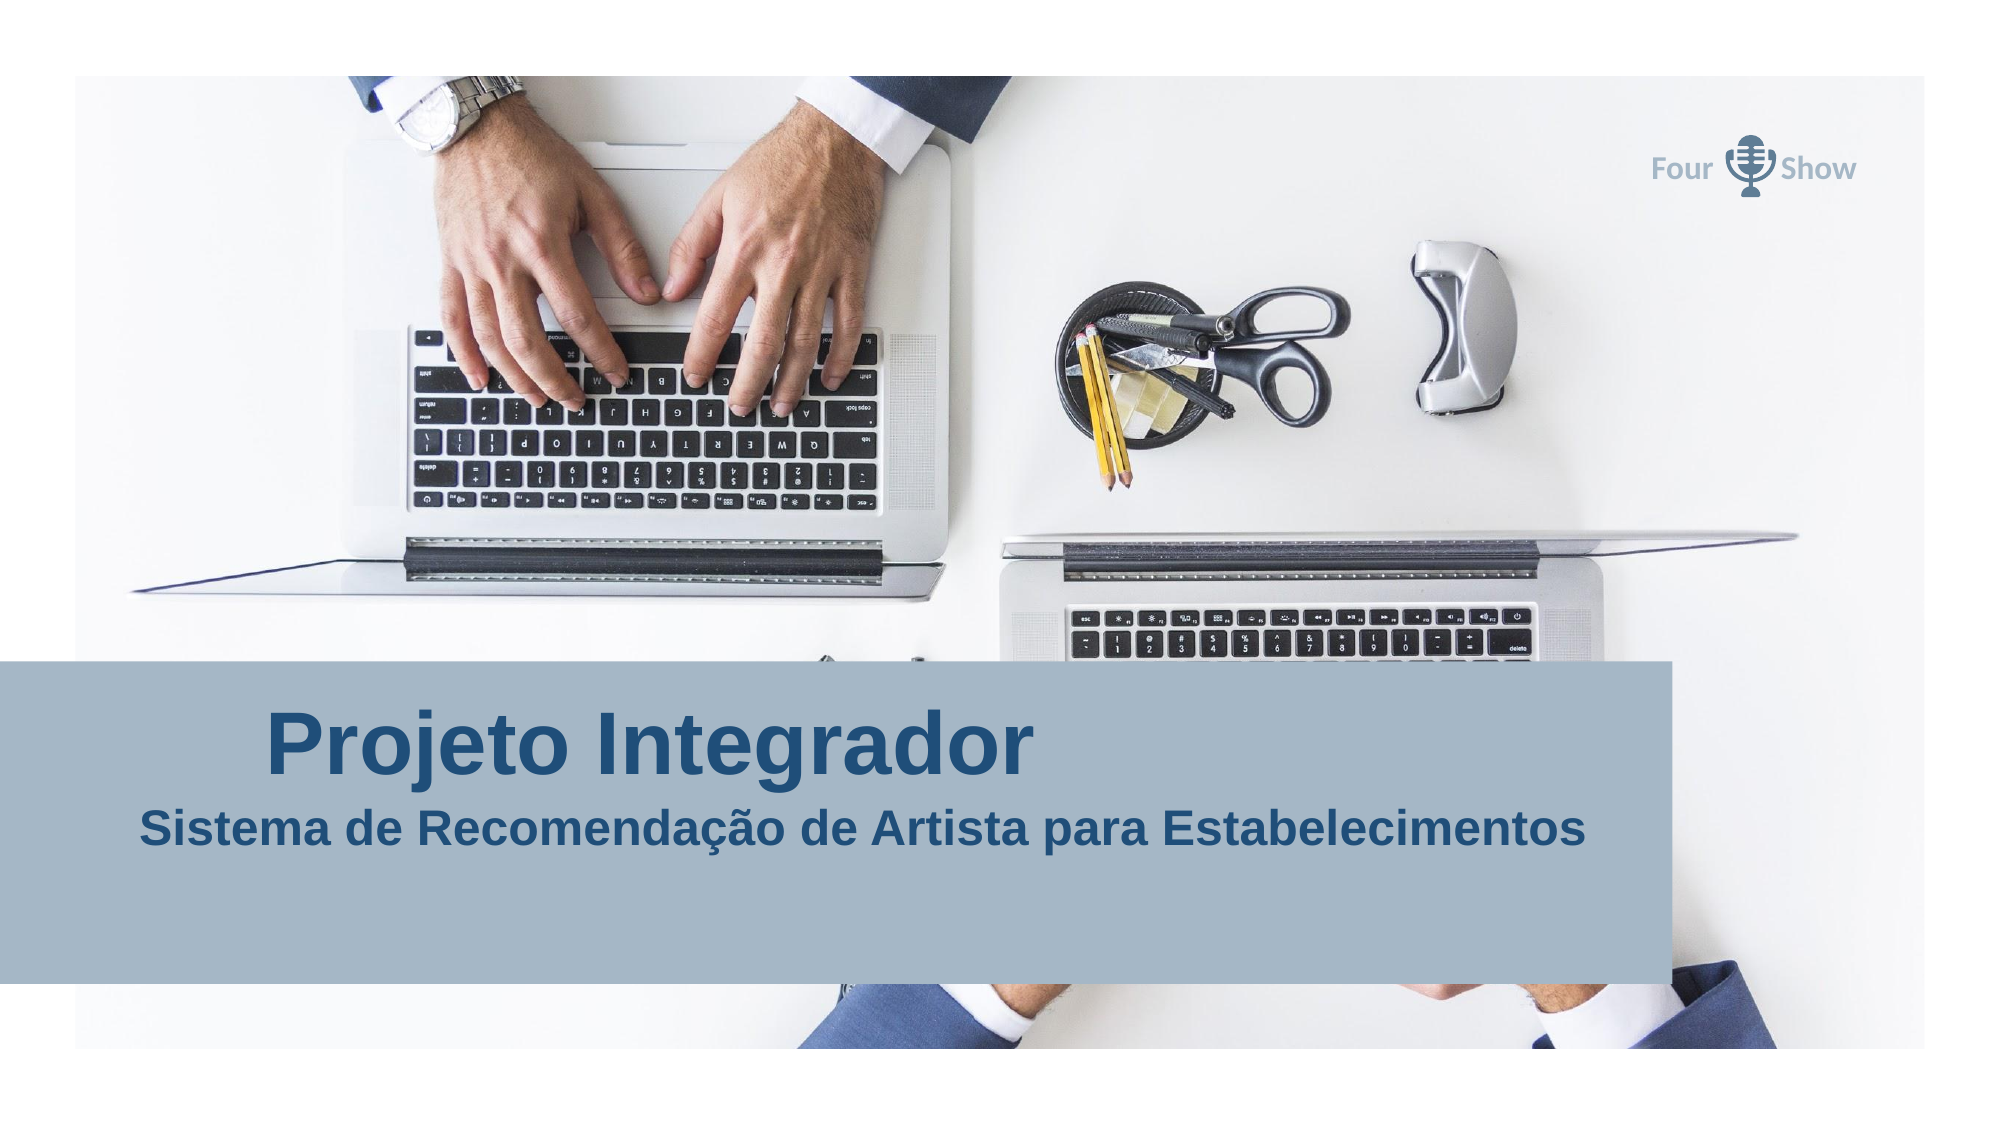

Four         Show

# Projeto Integrador
Sistema de Recomendação de Artista para Estabelecimentos